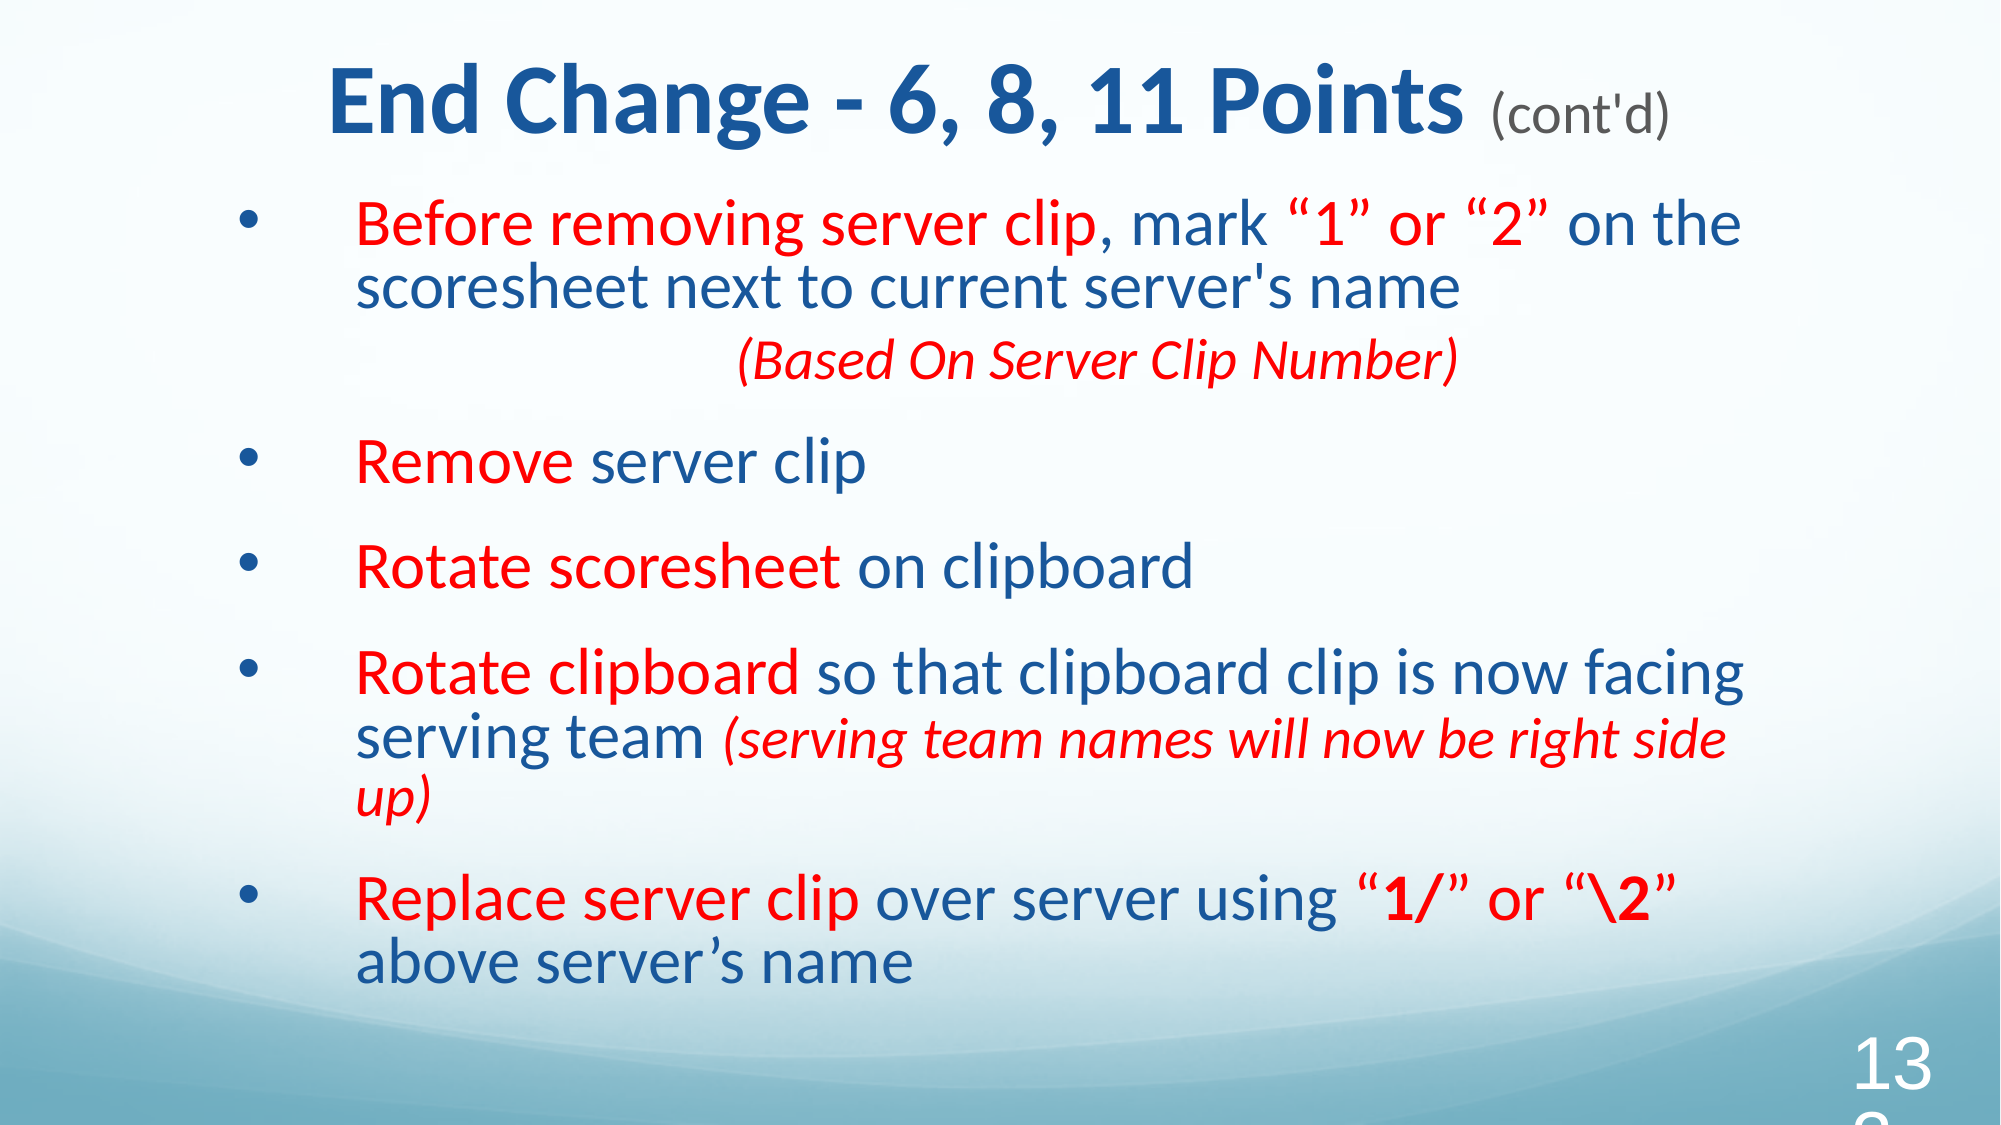

End Change - 6, 8, 11 Points (cont'd)
Before removing server clip, mark “1” or “2” on the scoresheet next to current server's name
		      (Based On Server Clip Number)
Remove server clip
Rotate scoresheet on clipboard
Rotate clipboard so that clipboard clip is now facing serving team (serving team names will now be right side up)
Replace server clip over server using “1/” or “\2” above server’s name
132